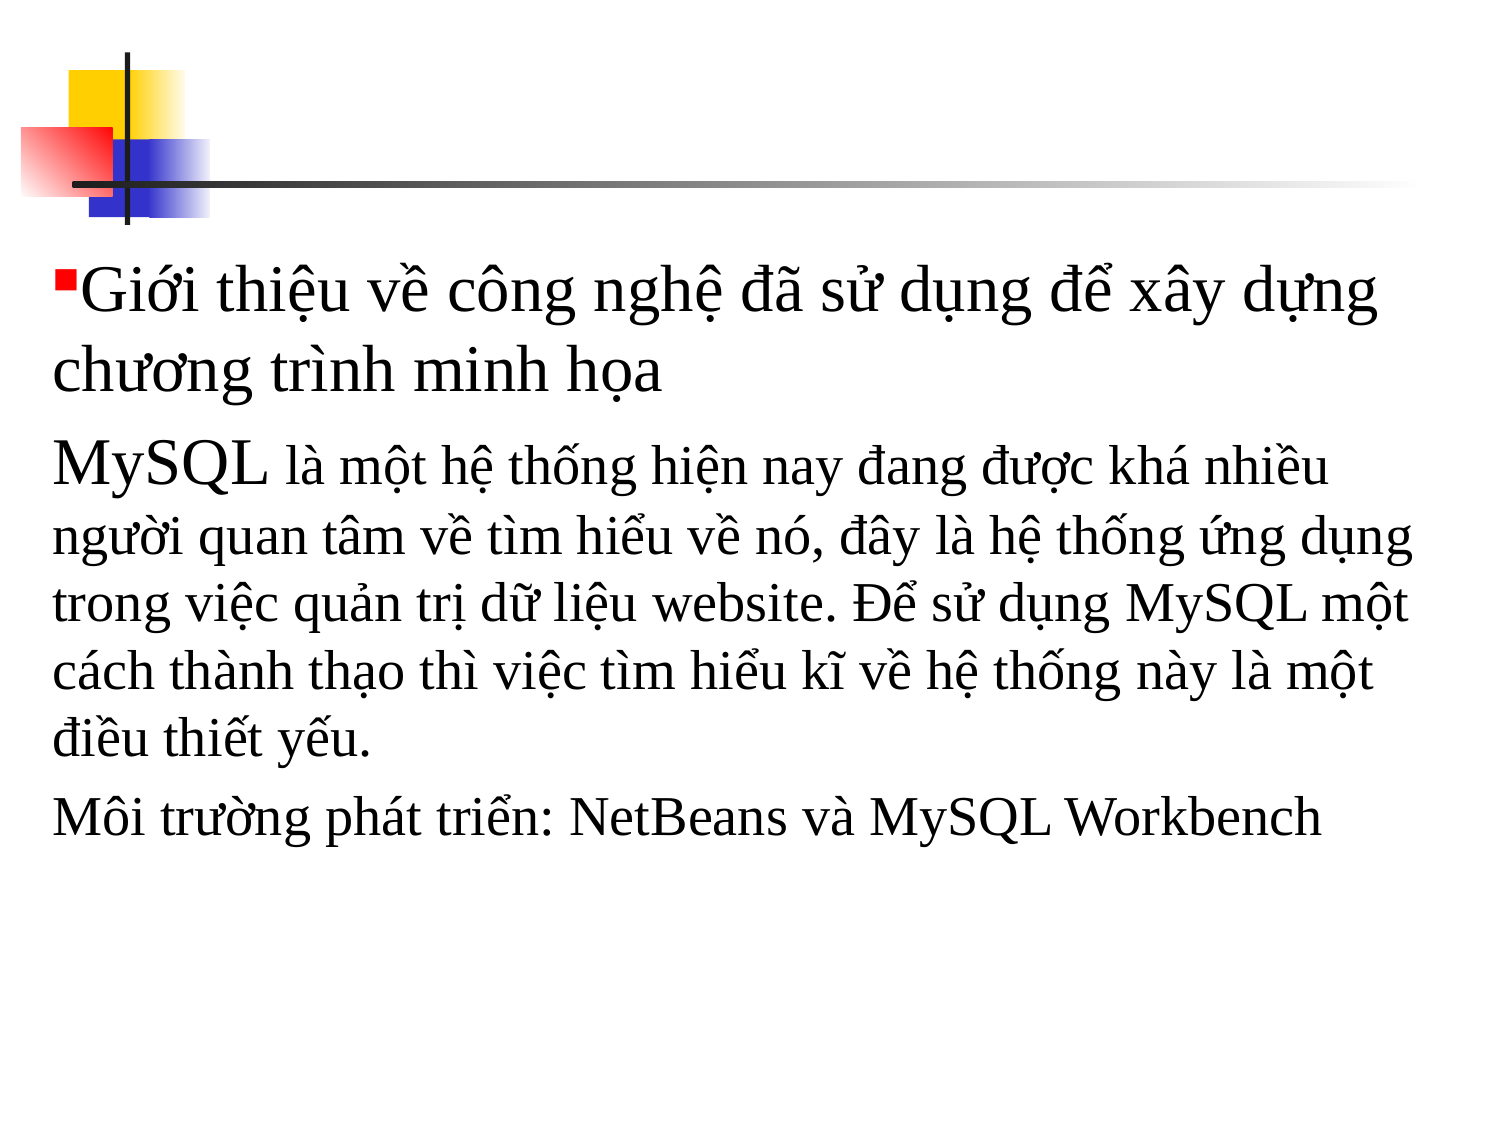

#
Giới thiệu về công nghệ đã sử dụng để xây dựng chương trình minh họa
MySQL là một hệ thống hiện nay đang được khá nhiều người quan tâm về tìm hiểu về nó, đây là hệ thống ứng dụng trong việc quản trị dữ liệu website. Để sử dụng MySQL một cách thành thạo thì việc tìm hiểu kĩ về hệ thống này là một điều thiết yếu.
Môi trường phát triển: NetBeans và MySQL Workbench